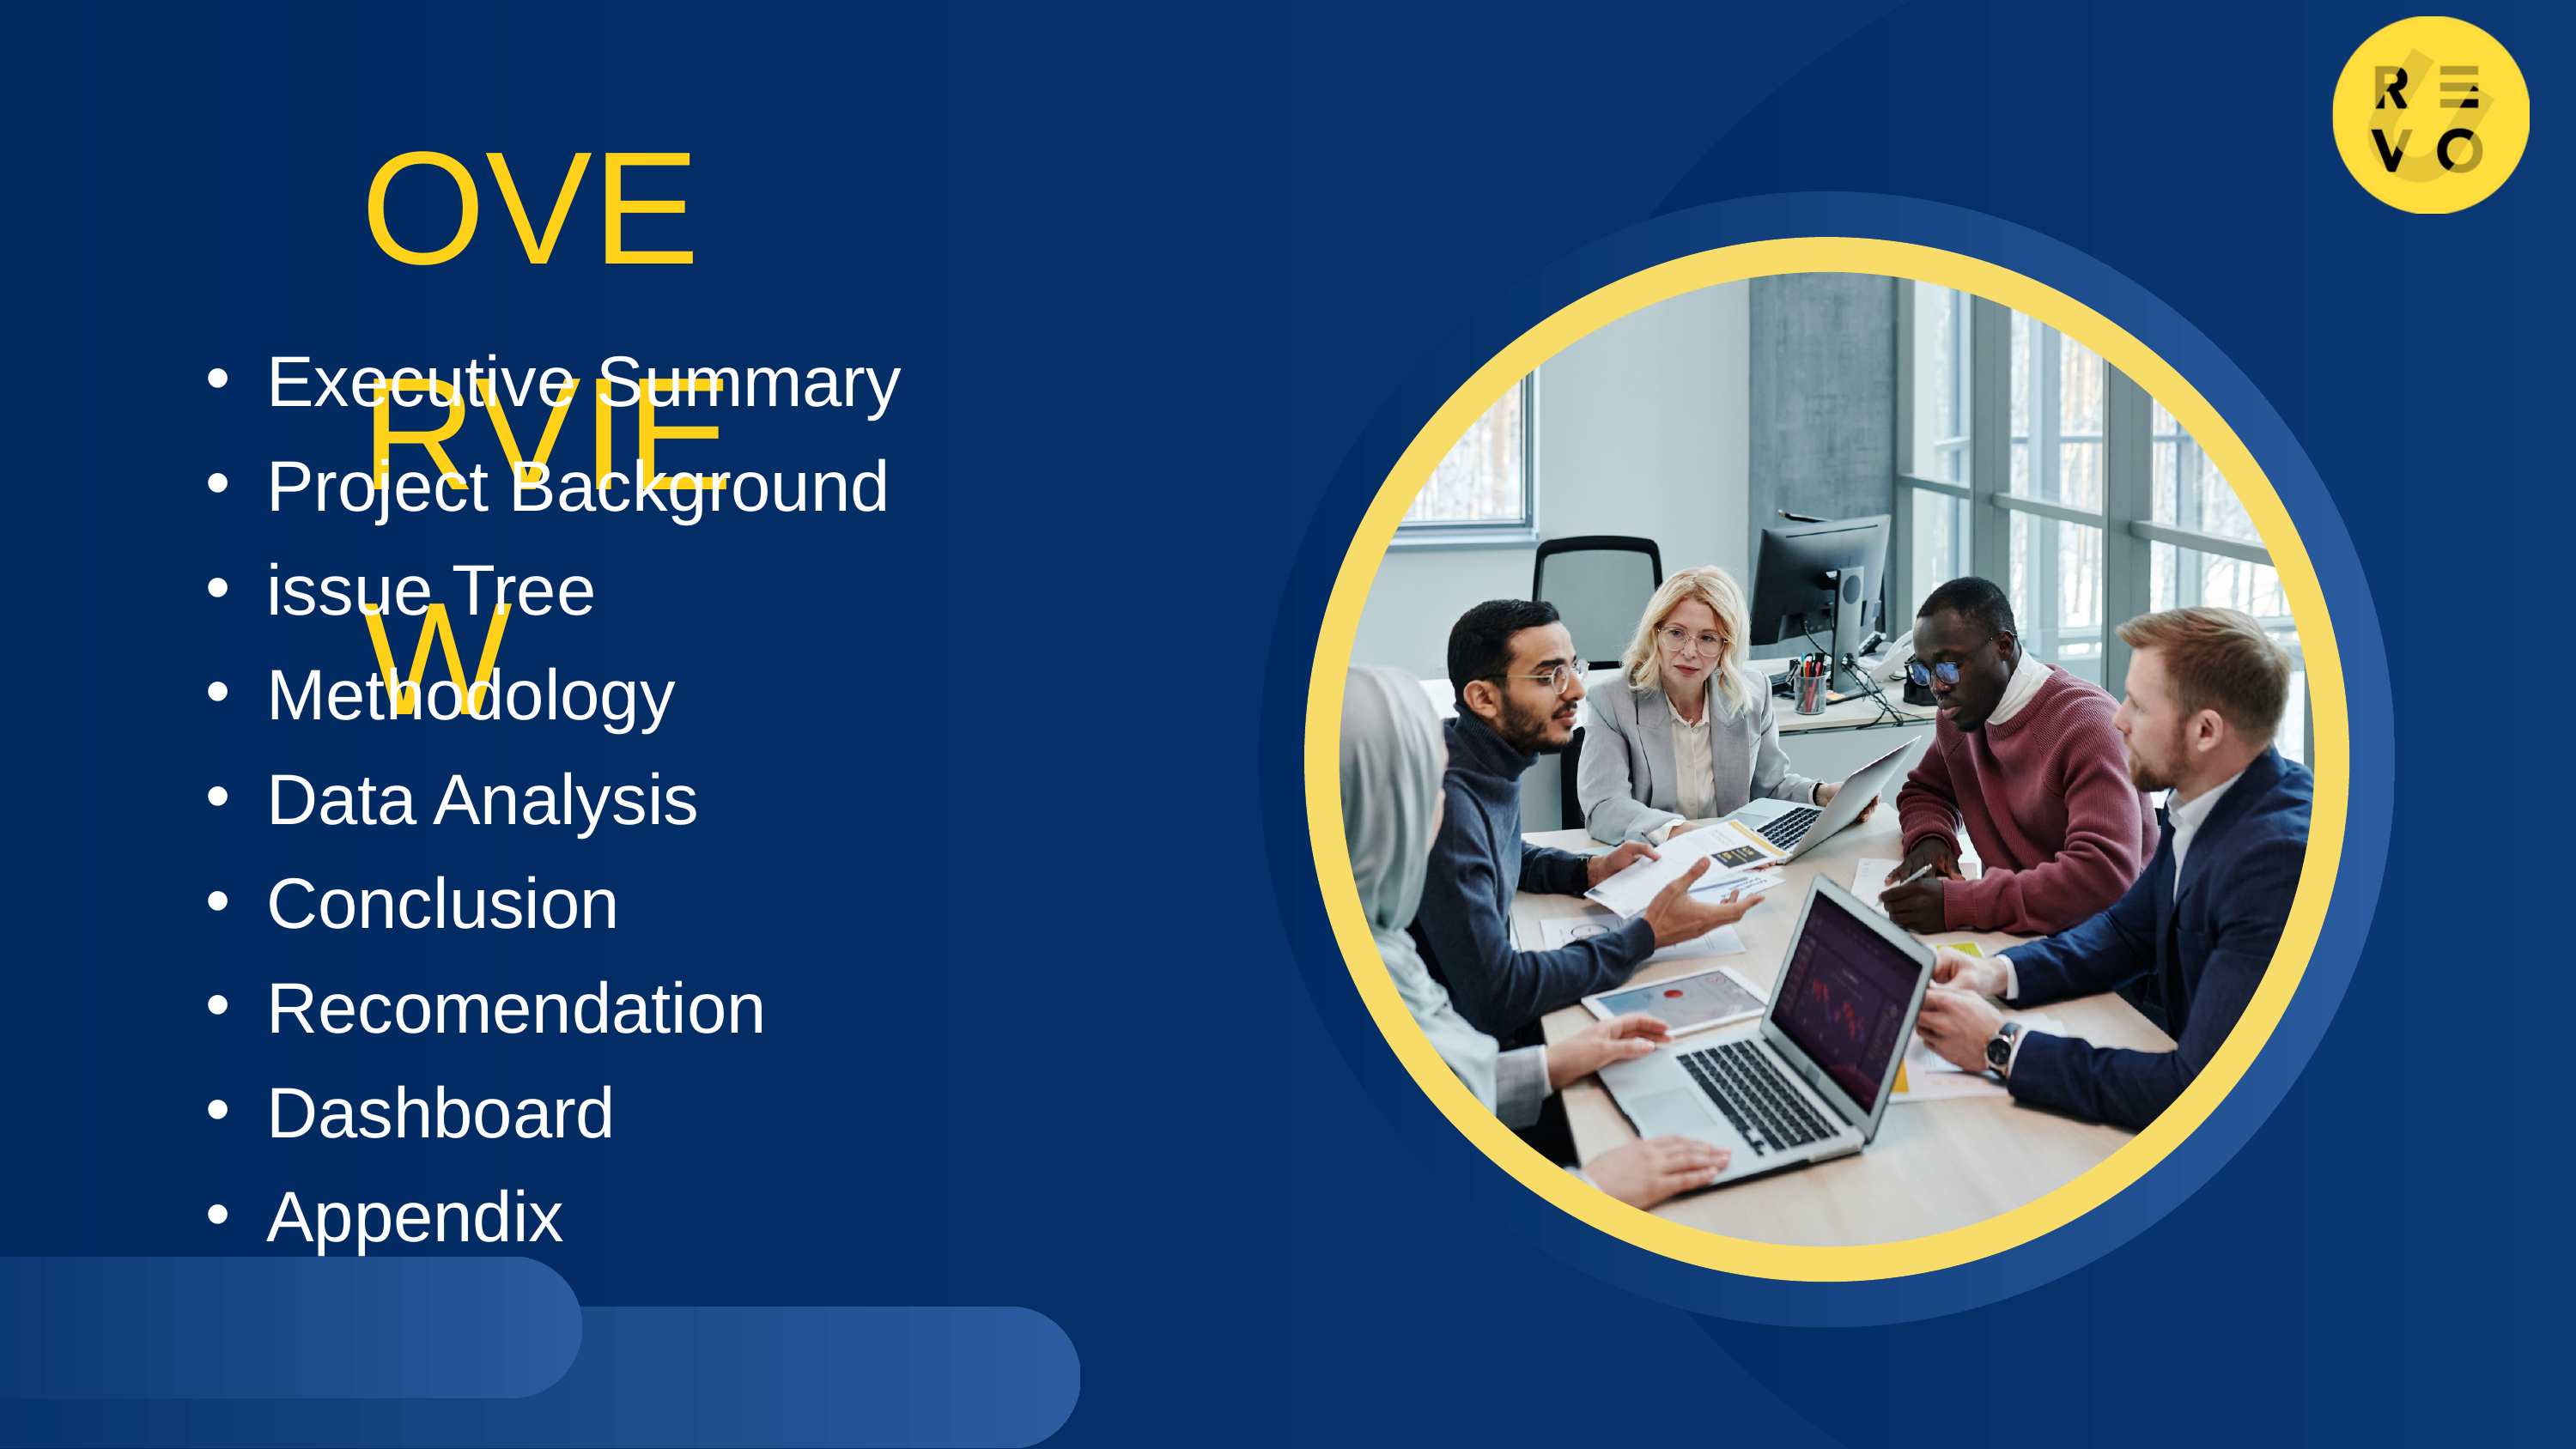

OVERVIEW

Executive Summary
Project Background
issue Tree
Methodology
Data Analysis
Conclusion
Recomendation
Dashboard
Appendix